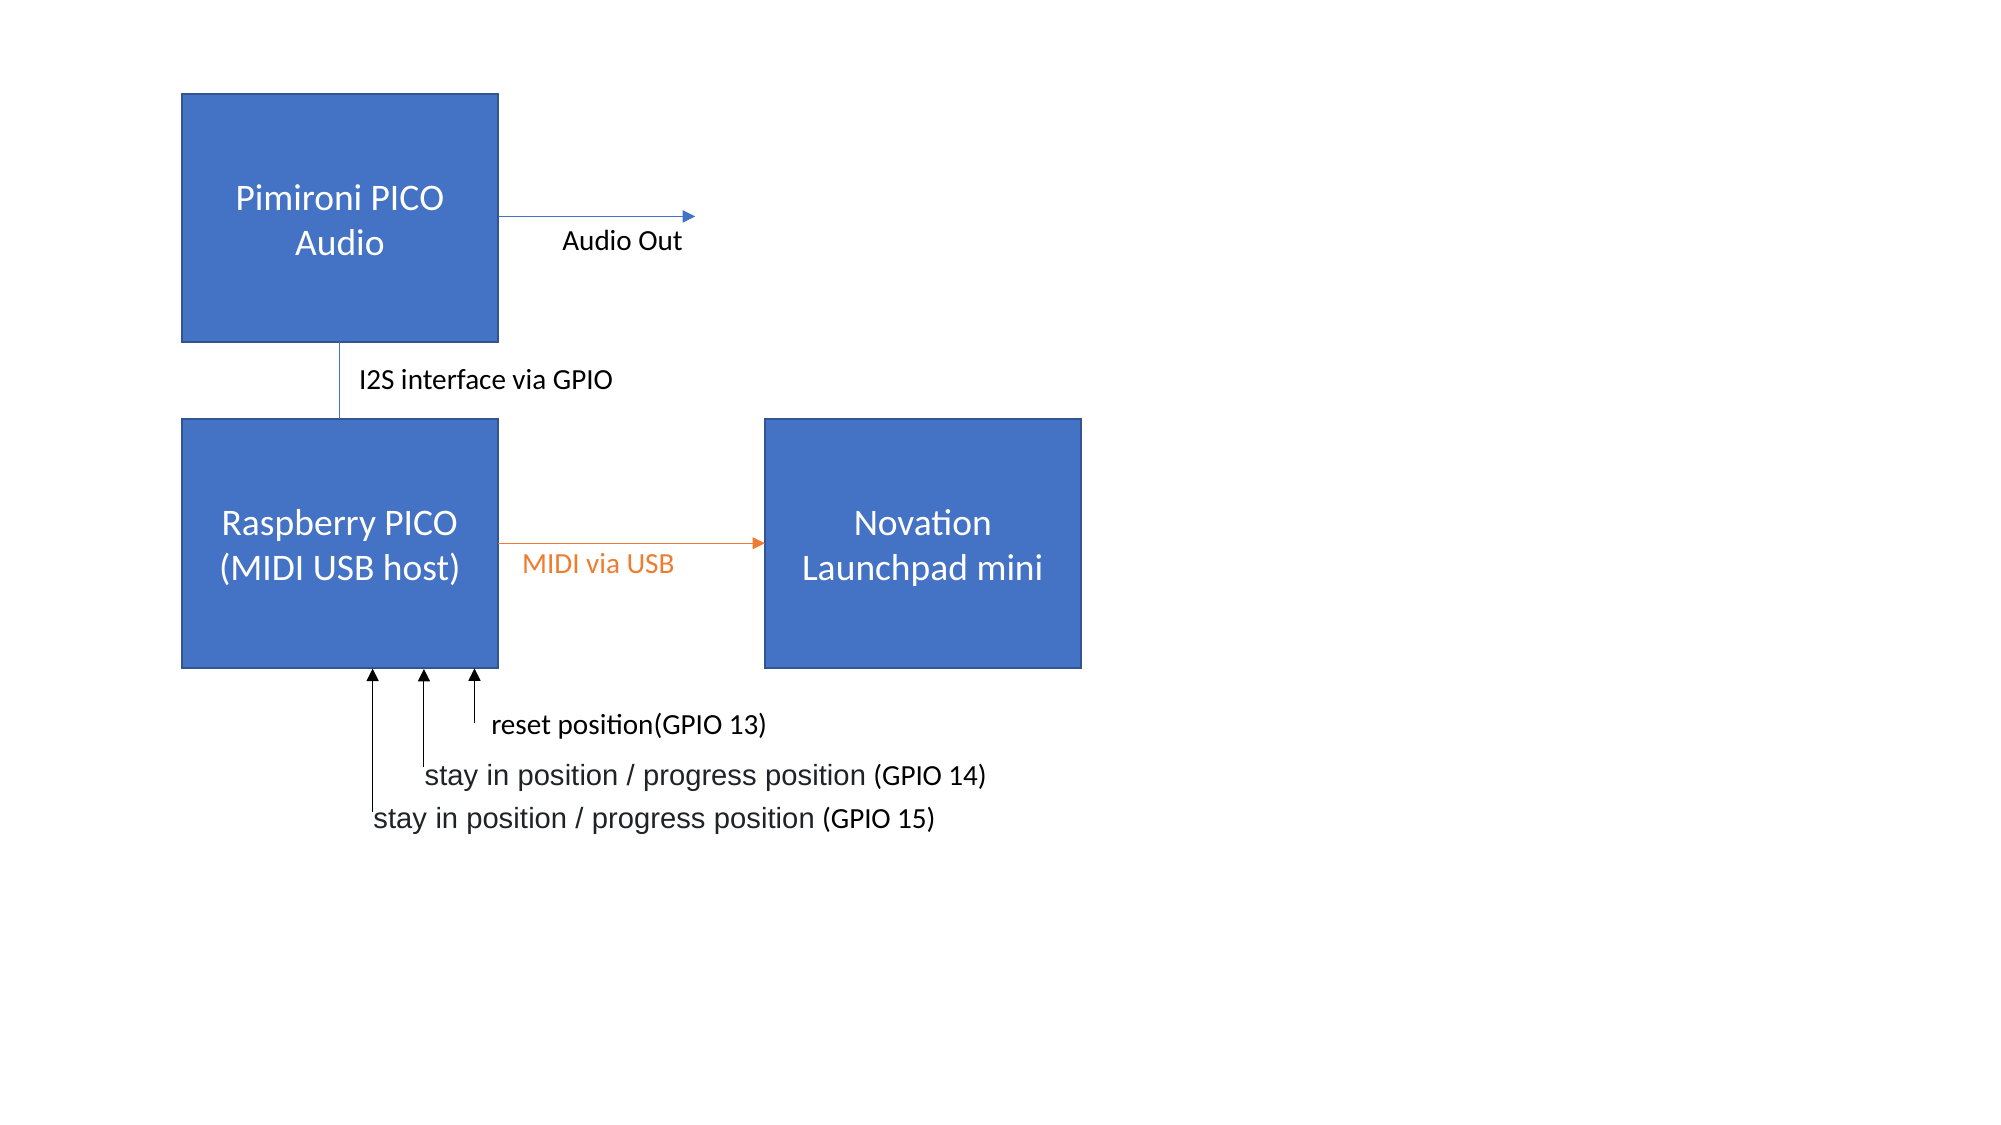

Pimironi PICO
Audio
Audio Out
I2S interface via GPIO
Raspberry PICO
(MIDI USB host)
Novation Launchpad mini
MIDI via USB
reset position(GPIO 13)
stay in position / progress position (GPIO 14)
stay in position / progress position (GPIO 15)